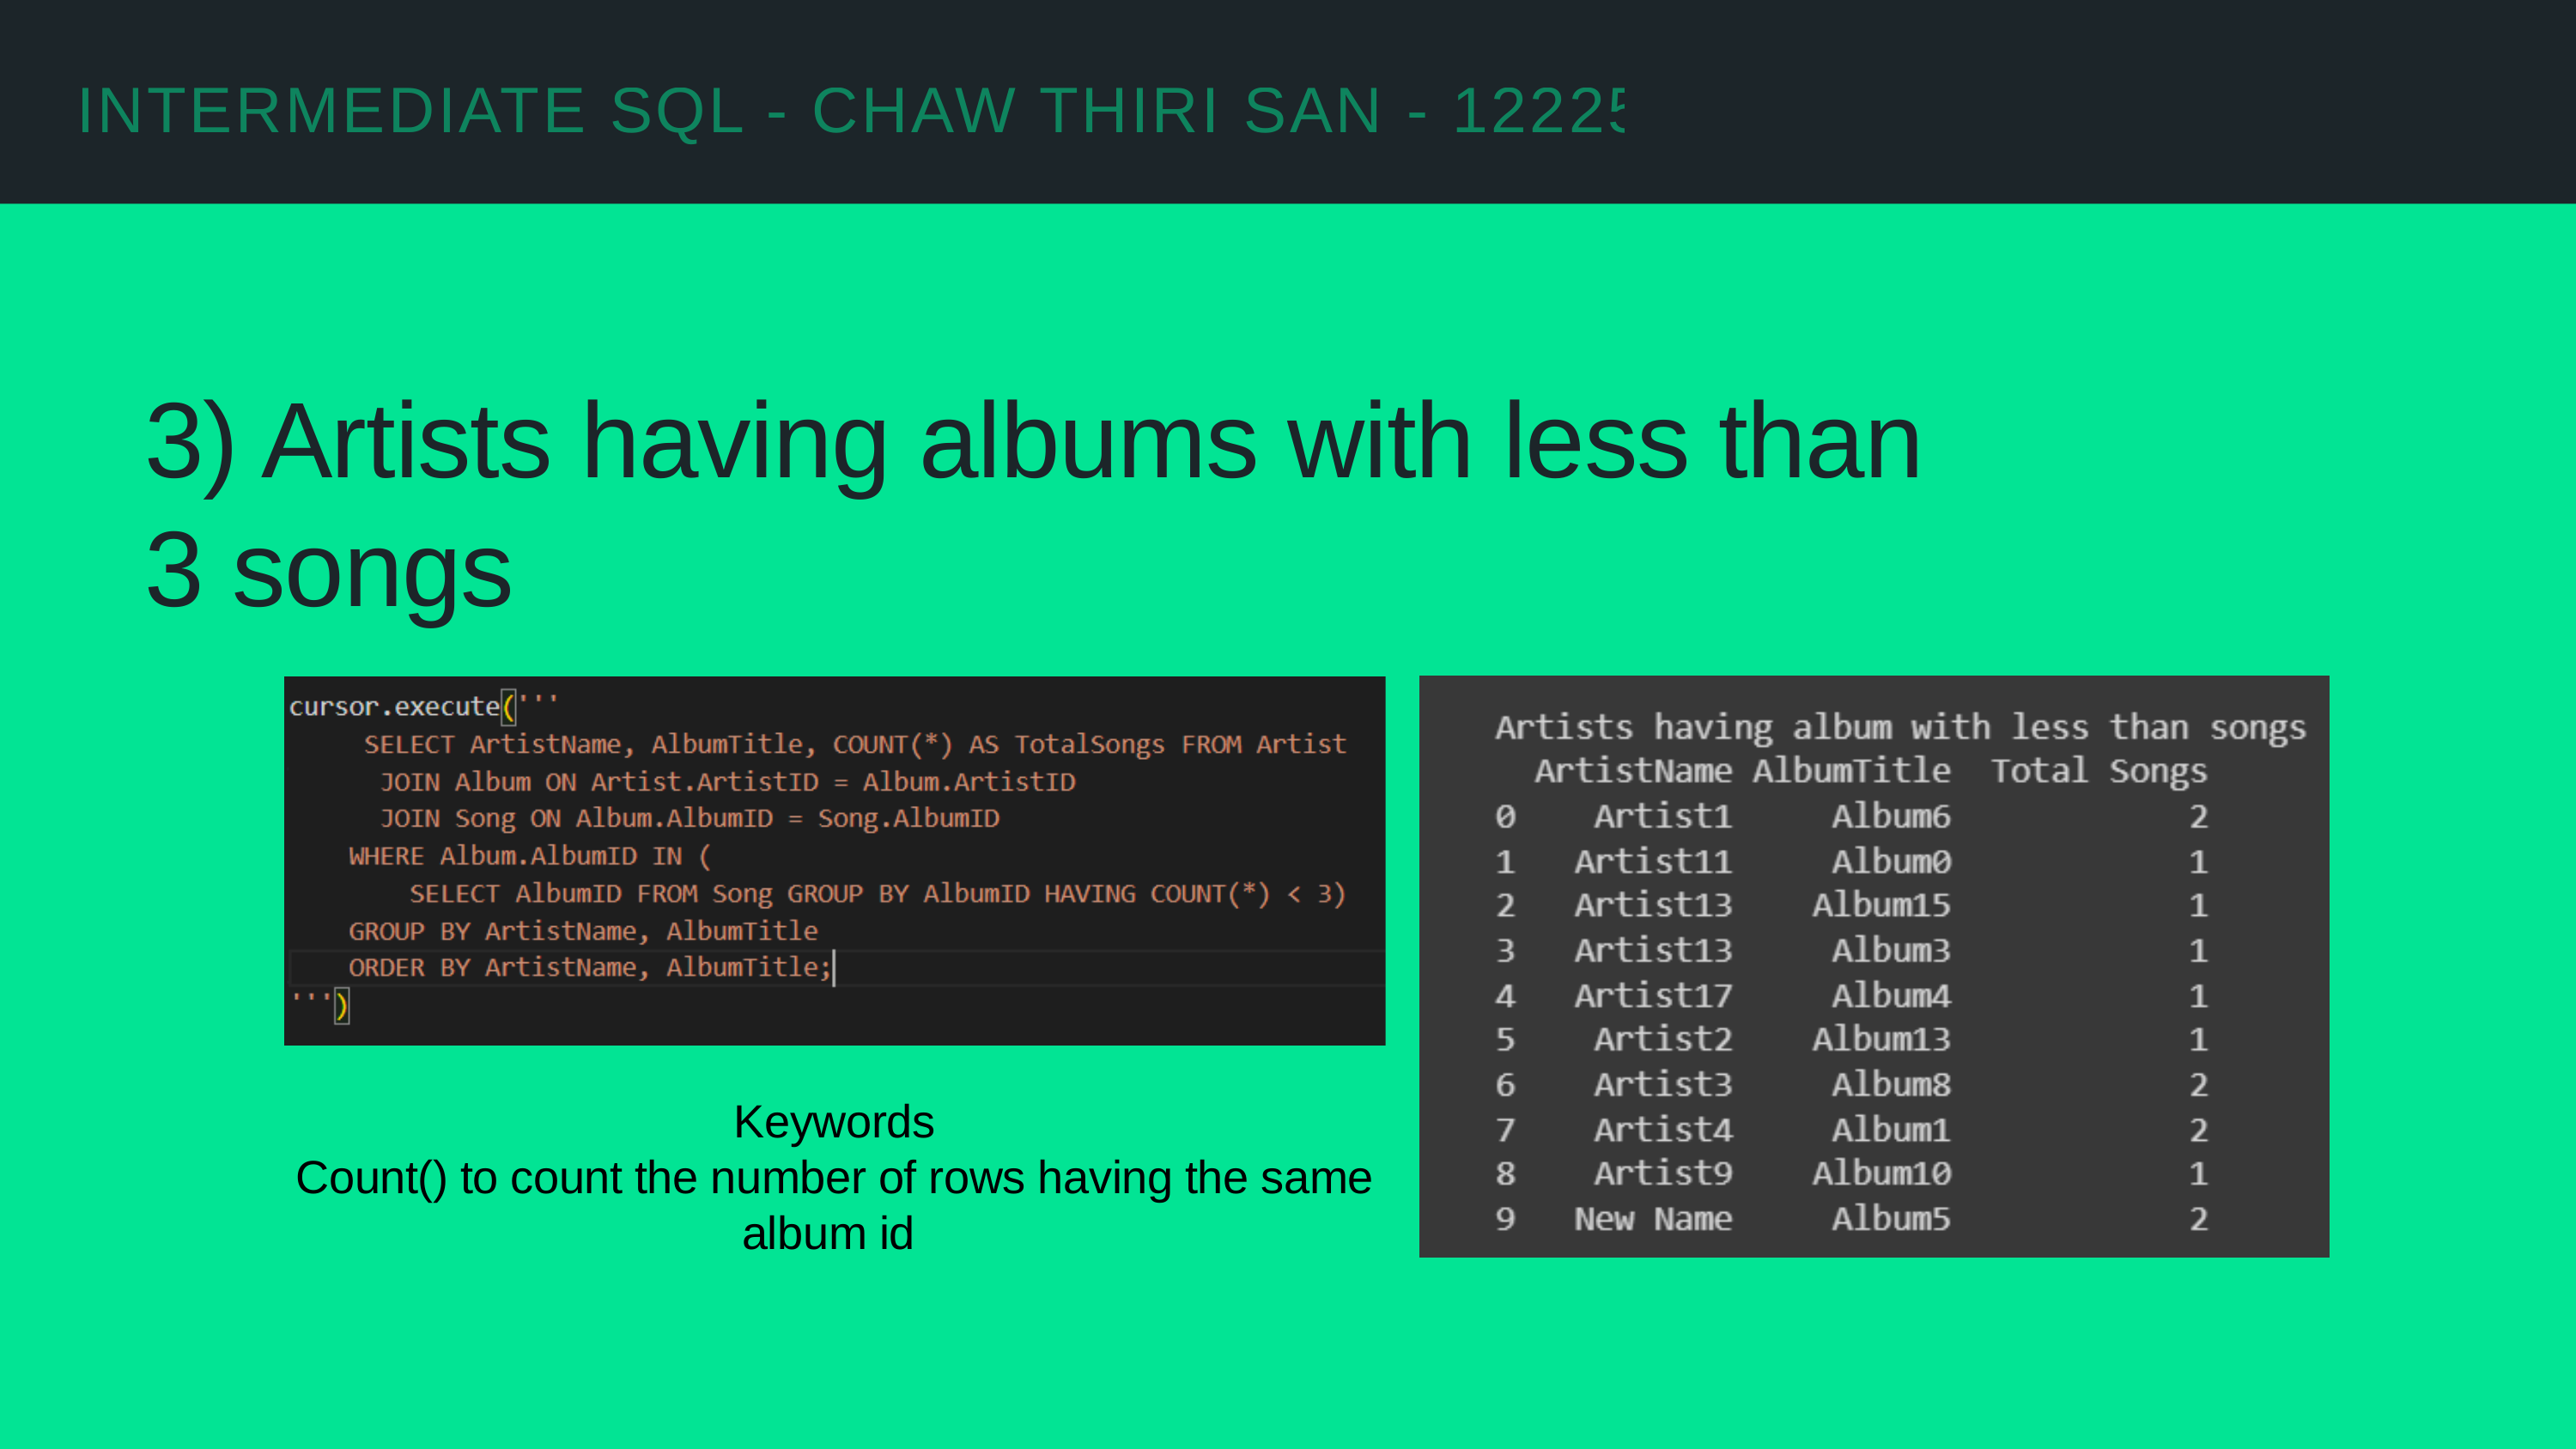

INTERMEDIATE SQL - CHAW THIRI SAN - 12225272
3) Artists having albums with less than 3 songs

Keywords
Count() to count the number of rows having the same album id